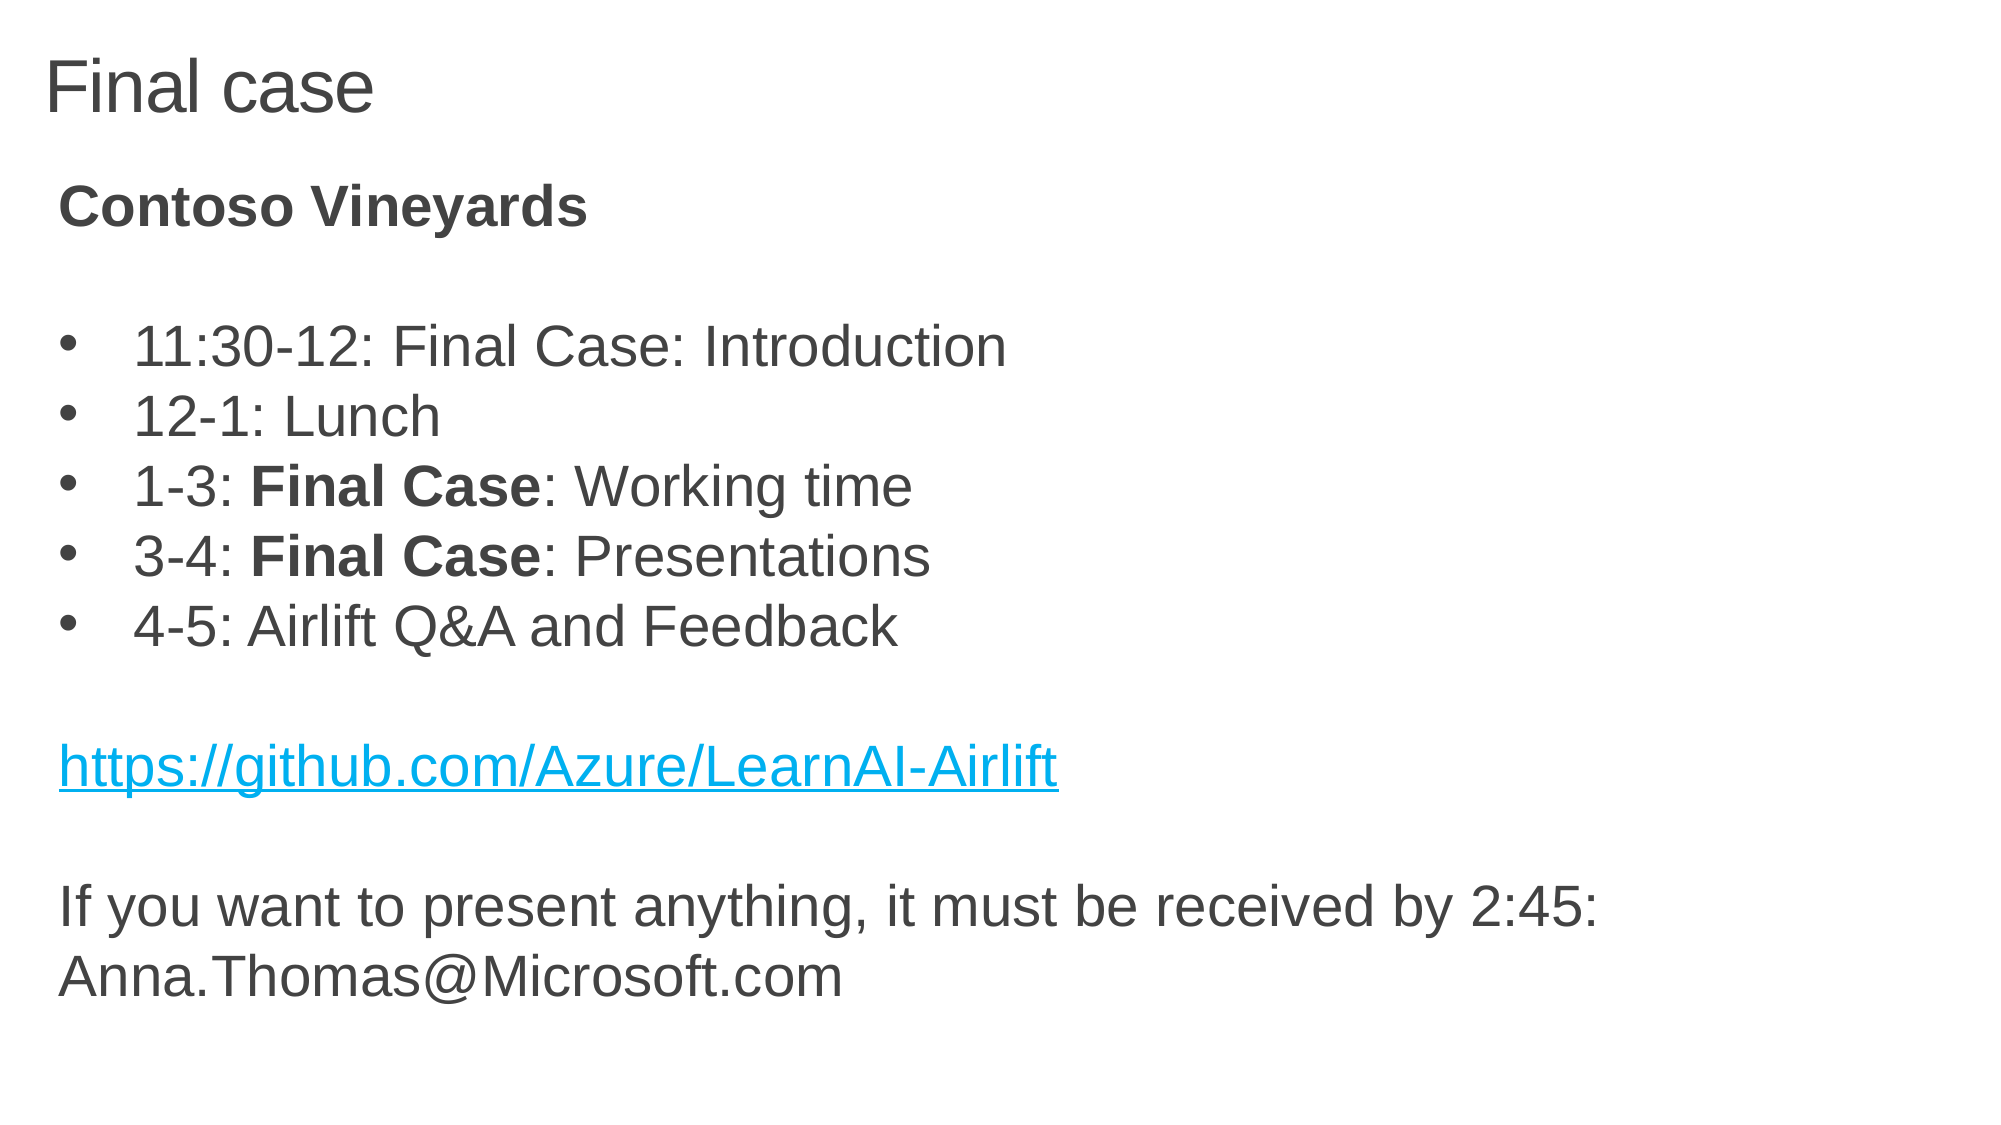

# Final case
Contoso Vineyards

11:30-12: Final Case: Introduction
12-1: Lunch
1-3: Final Case: Working time
3-4: Final Case: Presentations
4-5: Airlift Q&A and Feedback

https://github.com/Azure/LearnAI-Airlift

If you want to present anything, it must be received by 2:45:
Anna.Thomas@Microsoft.com